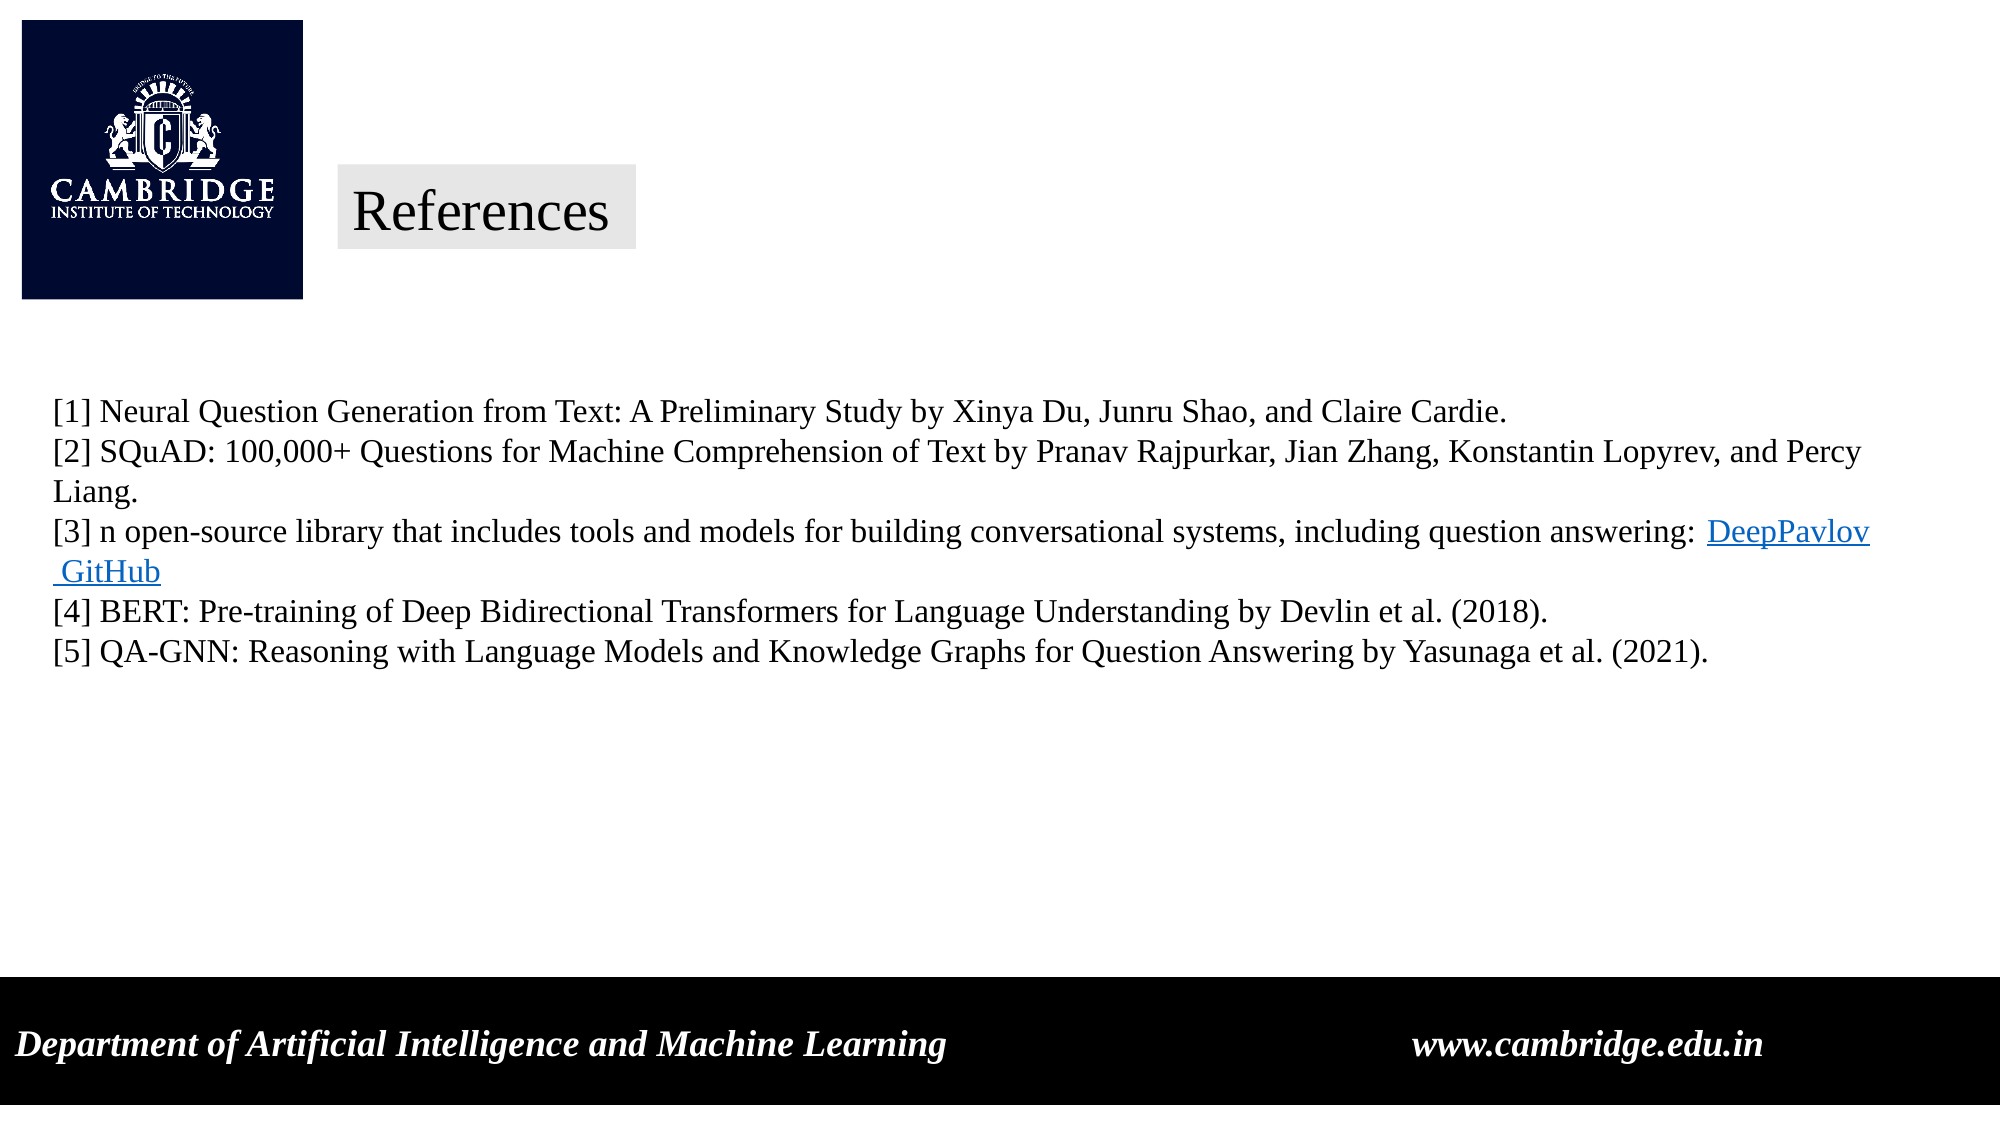

References
[1] Neural Question Generation from Text: A Preliminary Study by Xinya Du, Junru Shao, and Claire Cardie.
[2] SQuAD: 100,000+ Questions for Machine Comprehension of Text by Pranav Rajpurkar, Jian Zhang, Konstantin Lopyrev, and Percy Liang.
[3] n open-source library that includes tools and models for building conversational systems, including question answering: DeepPavlov GitHub
[4] BERT: Pre-training of Deep Bidirectional Transformers for Language Understanding by Devlin et al. (2018).
[5] QA-GNN: Reasoning with Language Models and Knowledge Graphs for Question Answering by Yasunaga et al. (2021).

Department of Artificial Intelligence and Machine Learning                                                 www.cambridge.edu.in